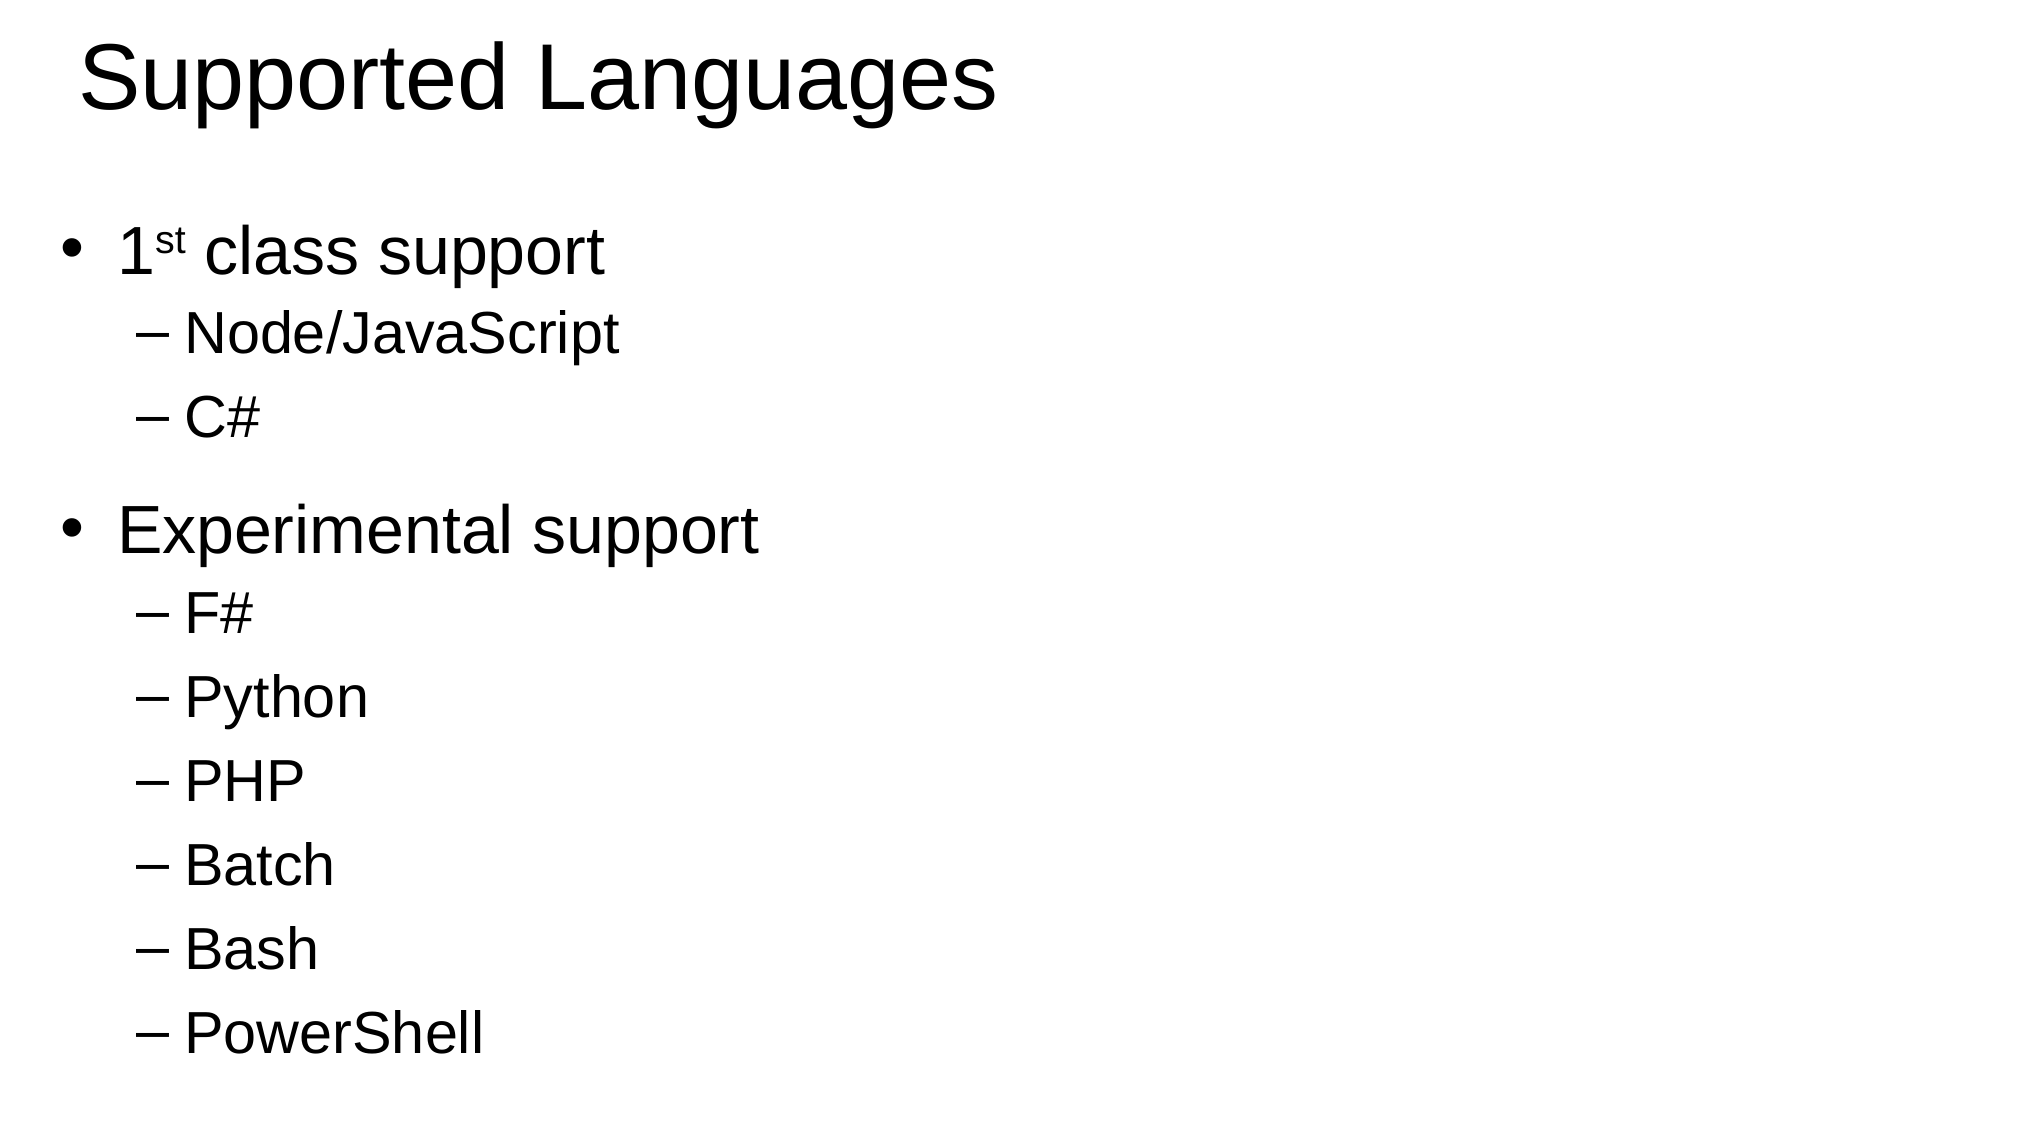

# Supported Languages
1st class support
Node/JavaScript
C#
Experimental support
F#
Python
PHP
Batch
Bash
PowerShell